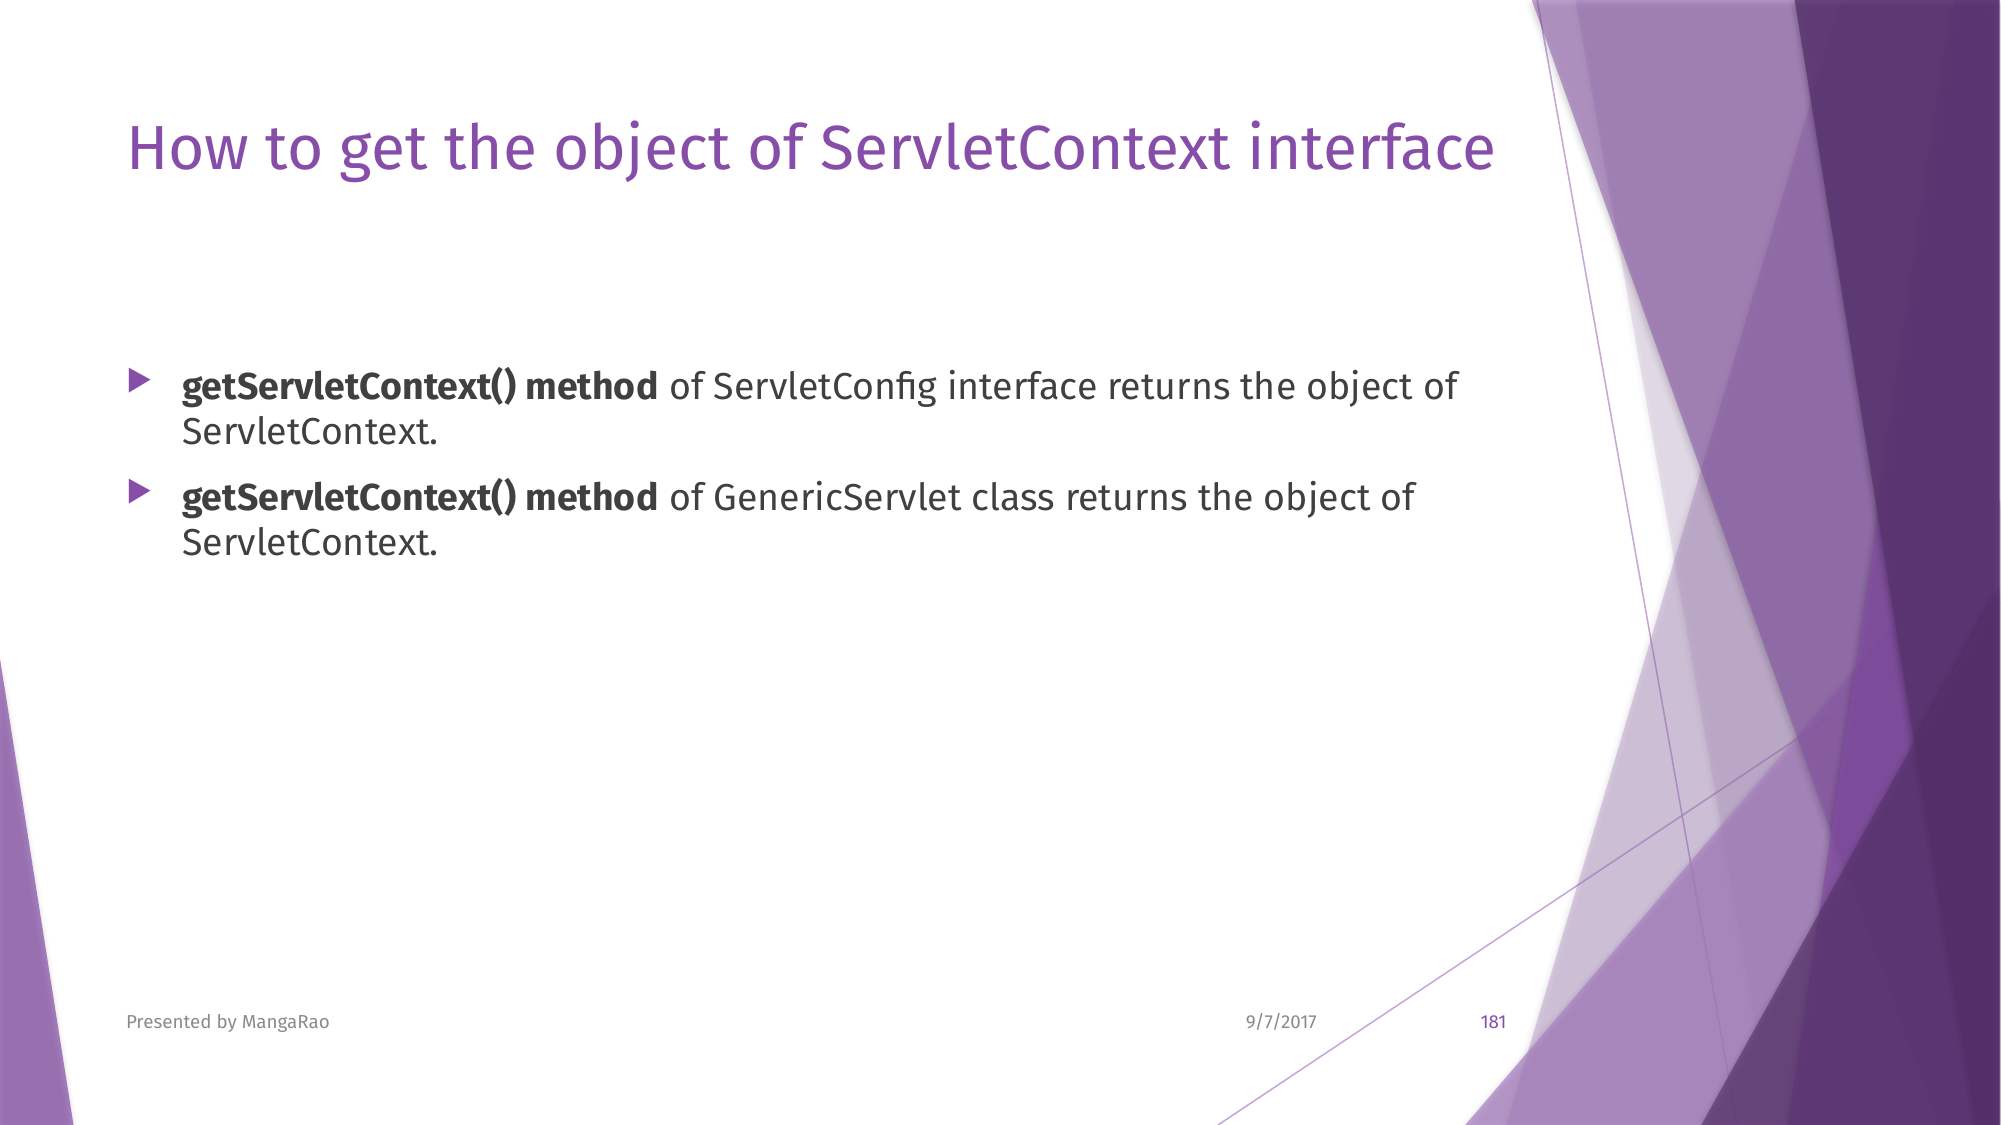

# How to get the object of ServletContext interface
getServletContext() method of ServletConfig interface returns the object of ServletContext.
getServletContext() method of GenericServlet class returns the object of ServletContext.

Presented by MangaRao
9/7/2017
181